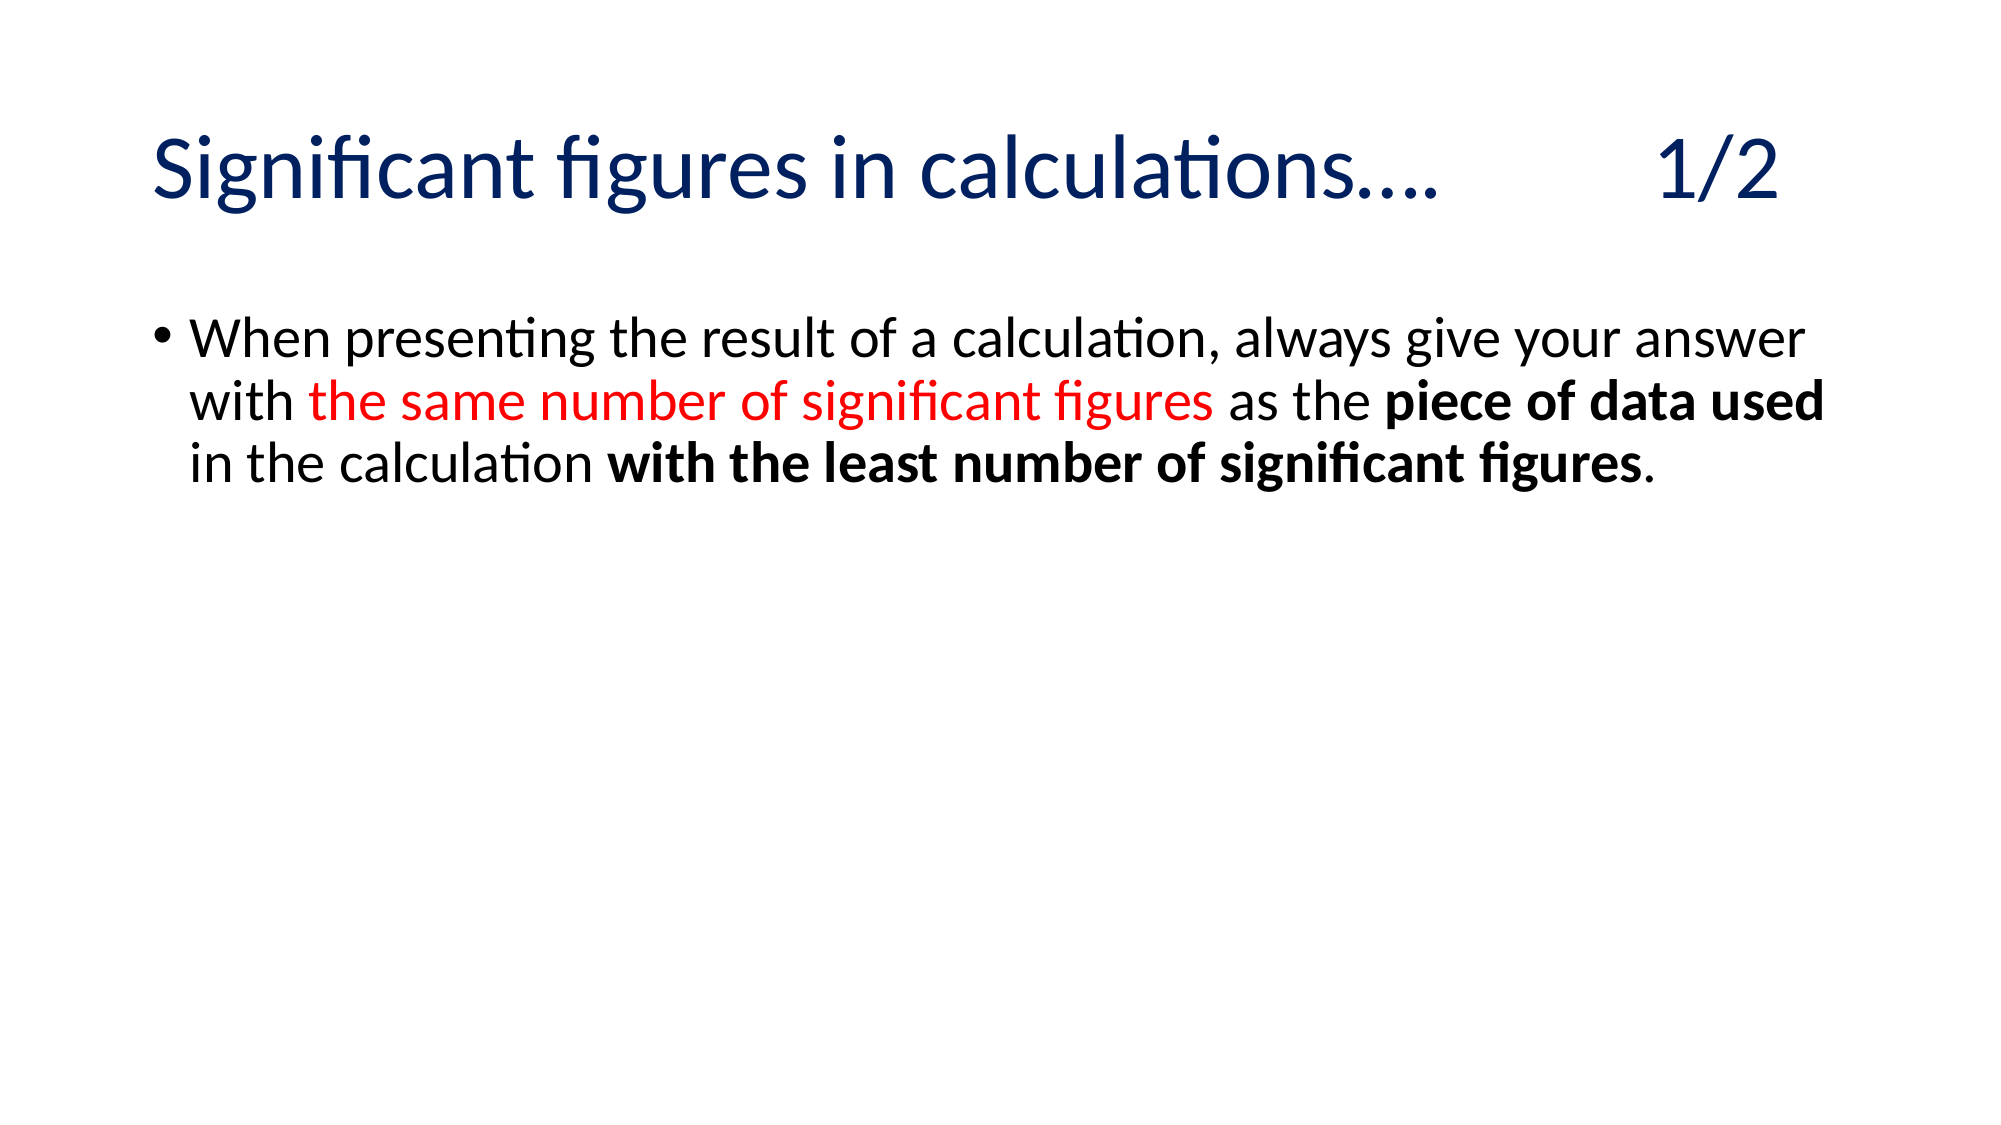

# Significant figures in calculations….		1/2
When presenting the result of a calculation, always give your answer with the same number of significant figures as the piece of data used in the calculation with the least number of significant figures.